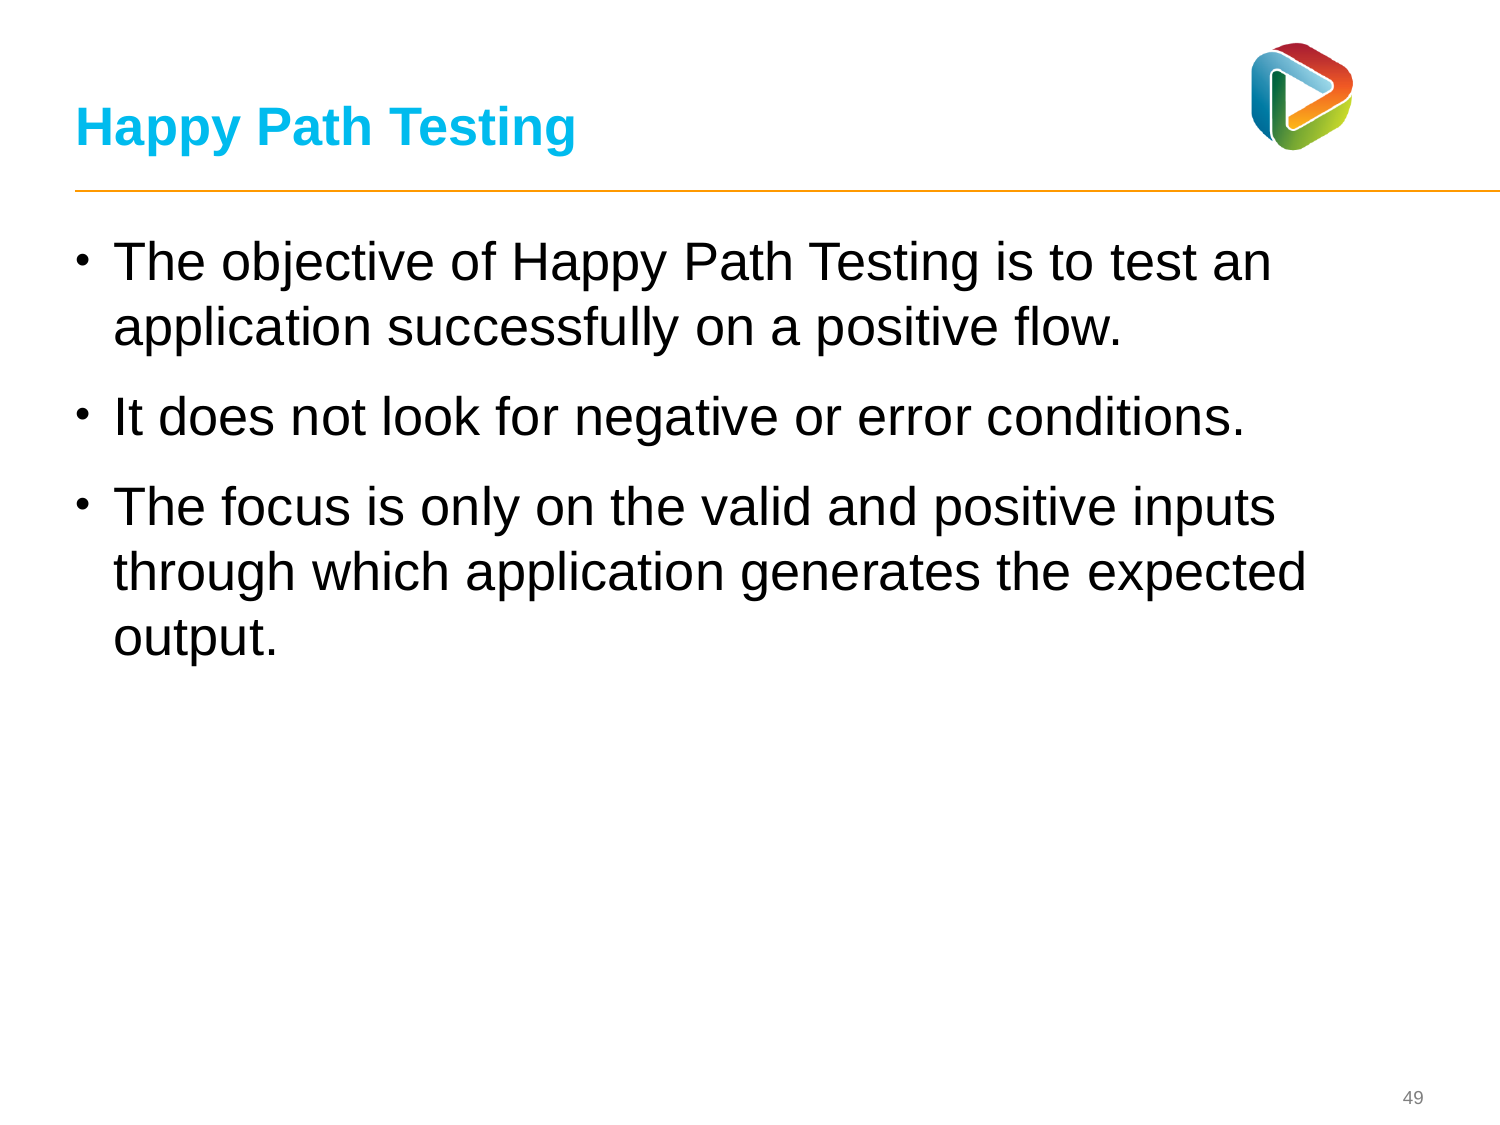

# Happy Path Testing
The objective of Happy Path Testing is to test an application successfully on a positive flow.
It does not look for negative or error conditions.
The focus is only on the valid and positive inputs through which application generates the expected output.